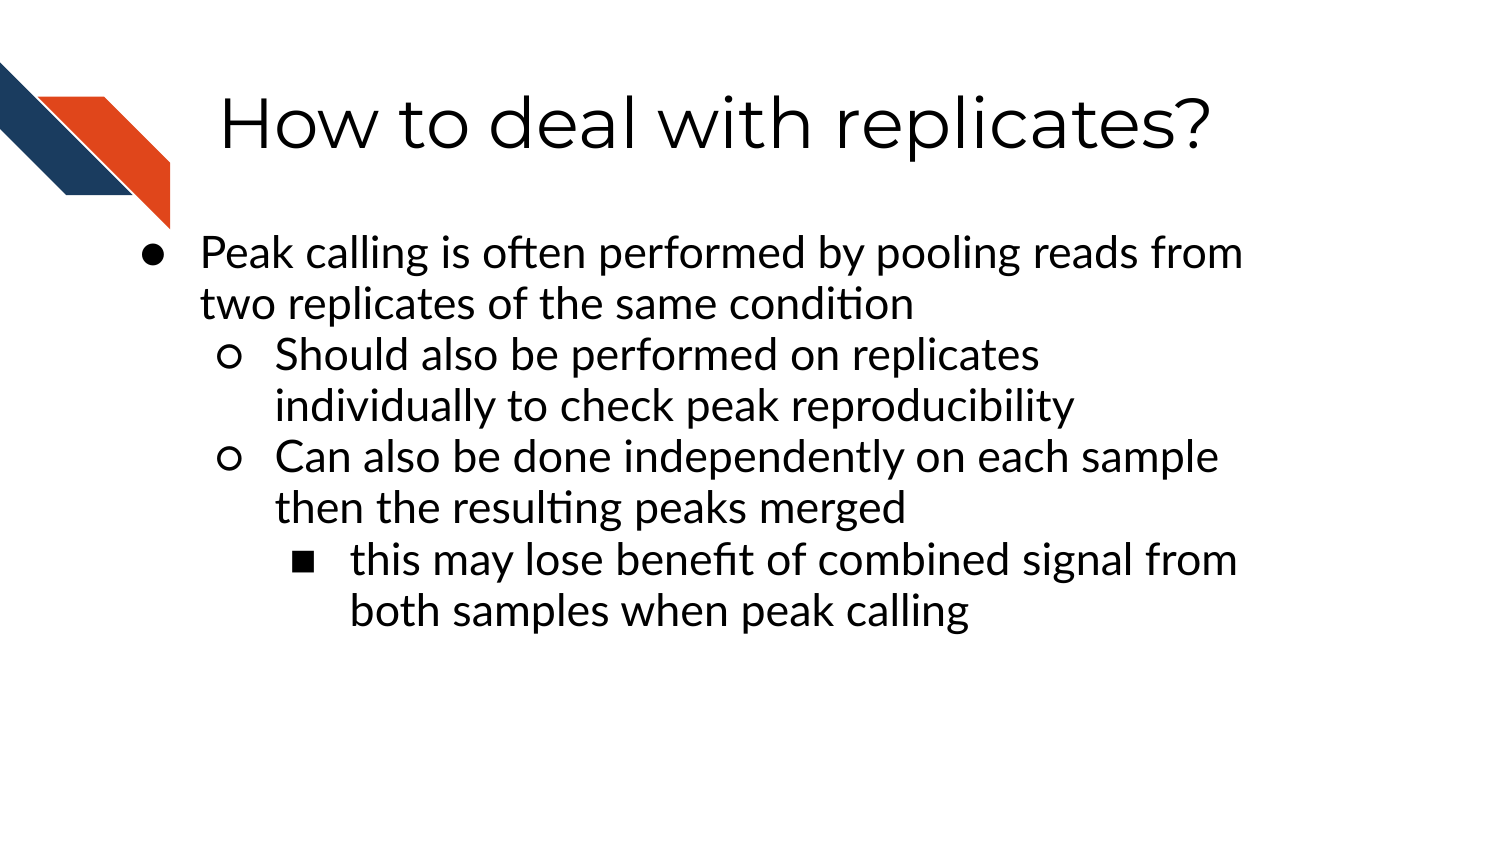

# How to deal with replicates?
Peak calling is often performed by pooling reads from two replicates of the same condition
Should also be performed on replicates individually to check peak reproducibility
Can also be done independently on each sample then the resulting peaks merged
this may lose benefit of combined signal from both samples when peak calling